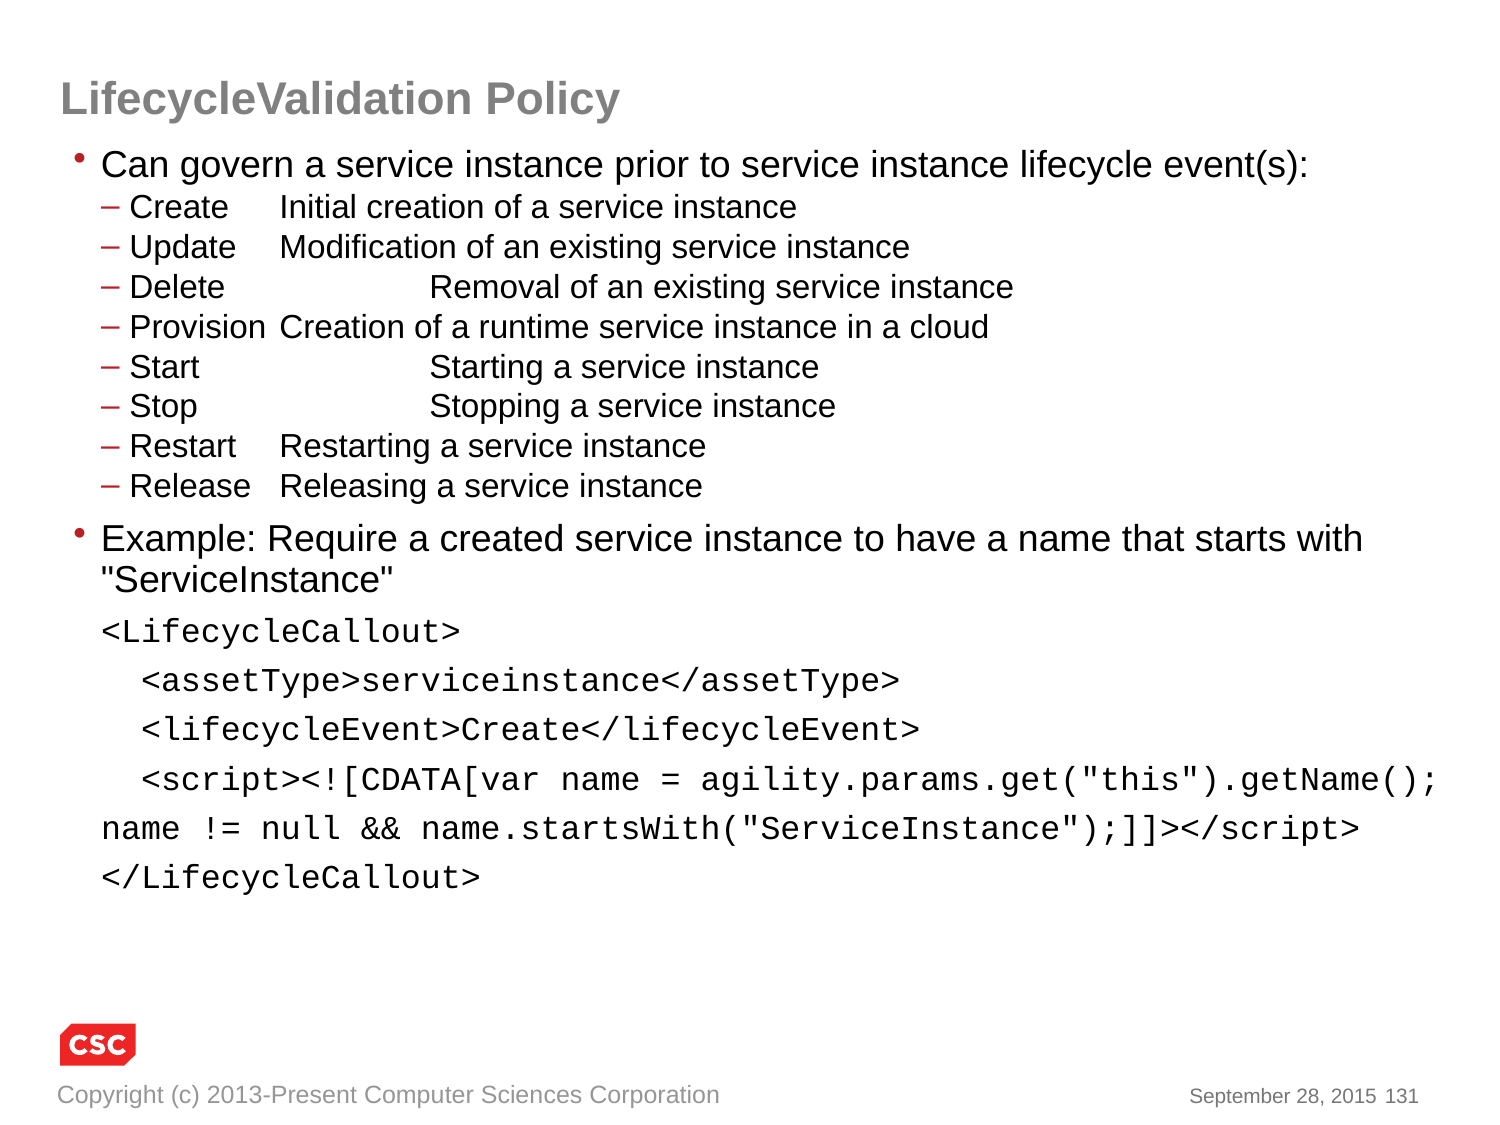

# LifecycleValidation Policy
Can govern a service instance prior to service instance lifecycle event(s):
Create	Initial creation of a service instance
Update	Modification of an existing service instance
Delete		Removal of an existing service instance
Provision	Creation of a runtime service instance in a cloud
Start		Starting a service instance
Stop		Stopping a service instance
Restart	Restarting a service instance
Release	Releasing a service instance
Example: Require a created service instance to have a name that starts with "ServiceInstance"
<LifecycleCallout>
  <assetType>serviceinstance</assetType>
  <lifecycleEvent>Create</lifecycleEvent>
  <script><![CDATA[var name = agility.params.get("this").getName();
name != null && name.startsWith("ServiceInstance");]]></script>
</LifecycleCallout>